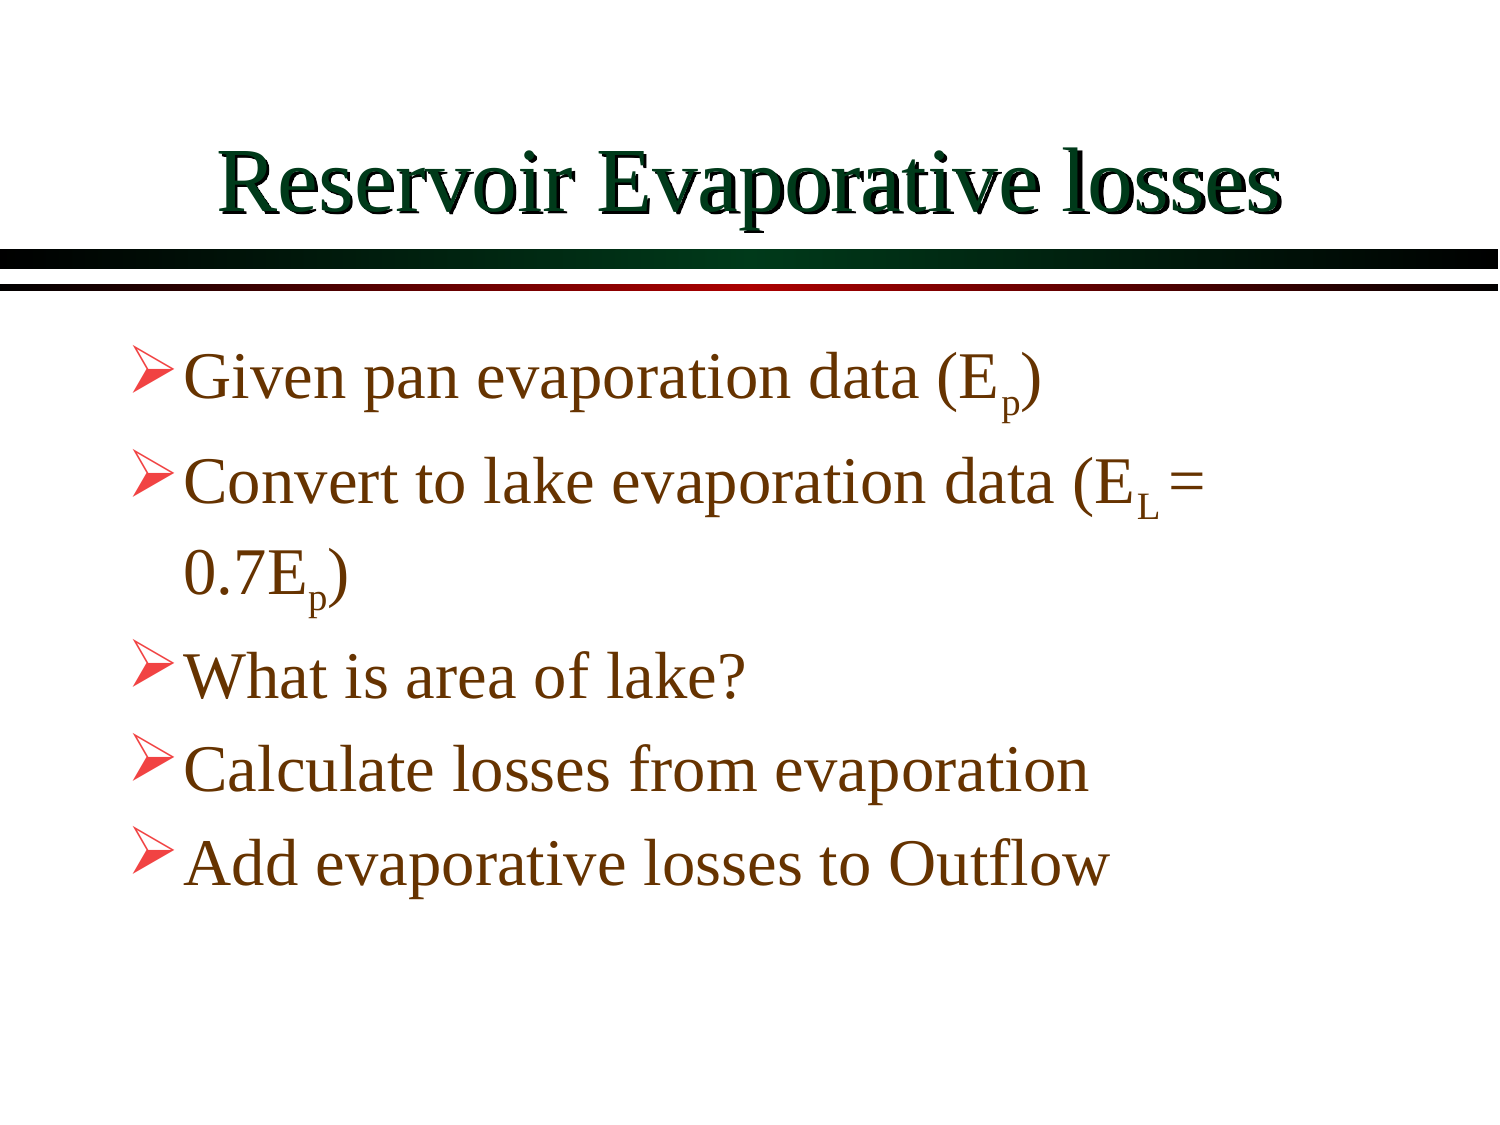

# Reservoir Evaporative losses
Given pan evaporation data (Ep)
Convert to lake evaporation data (EL = 0.7Ep)
What is area of lake?
Calculate losses from evaporation
Add evaporative losses to Outflow